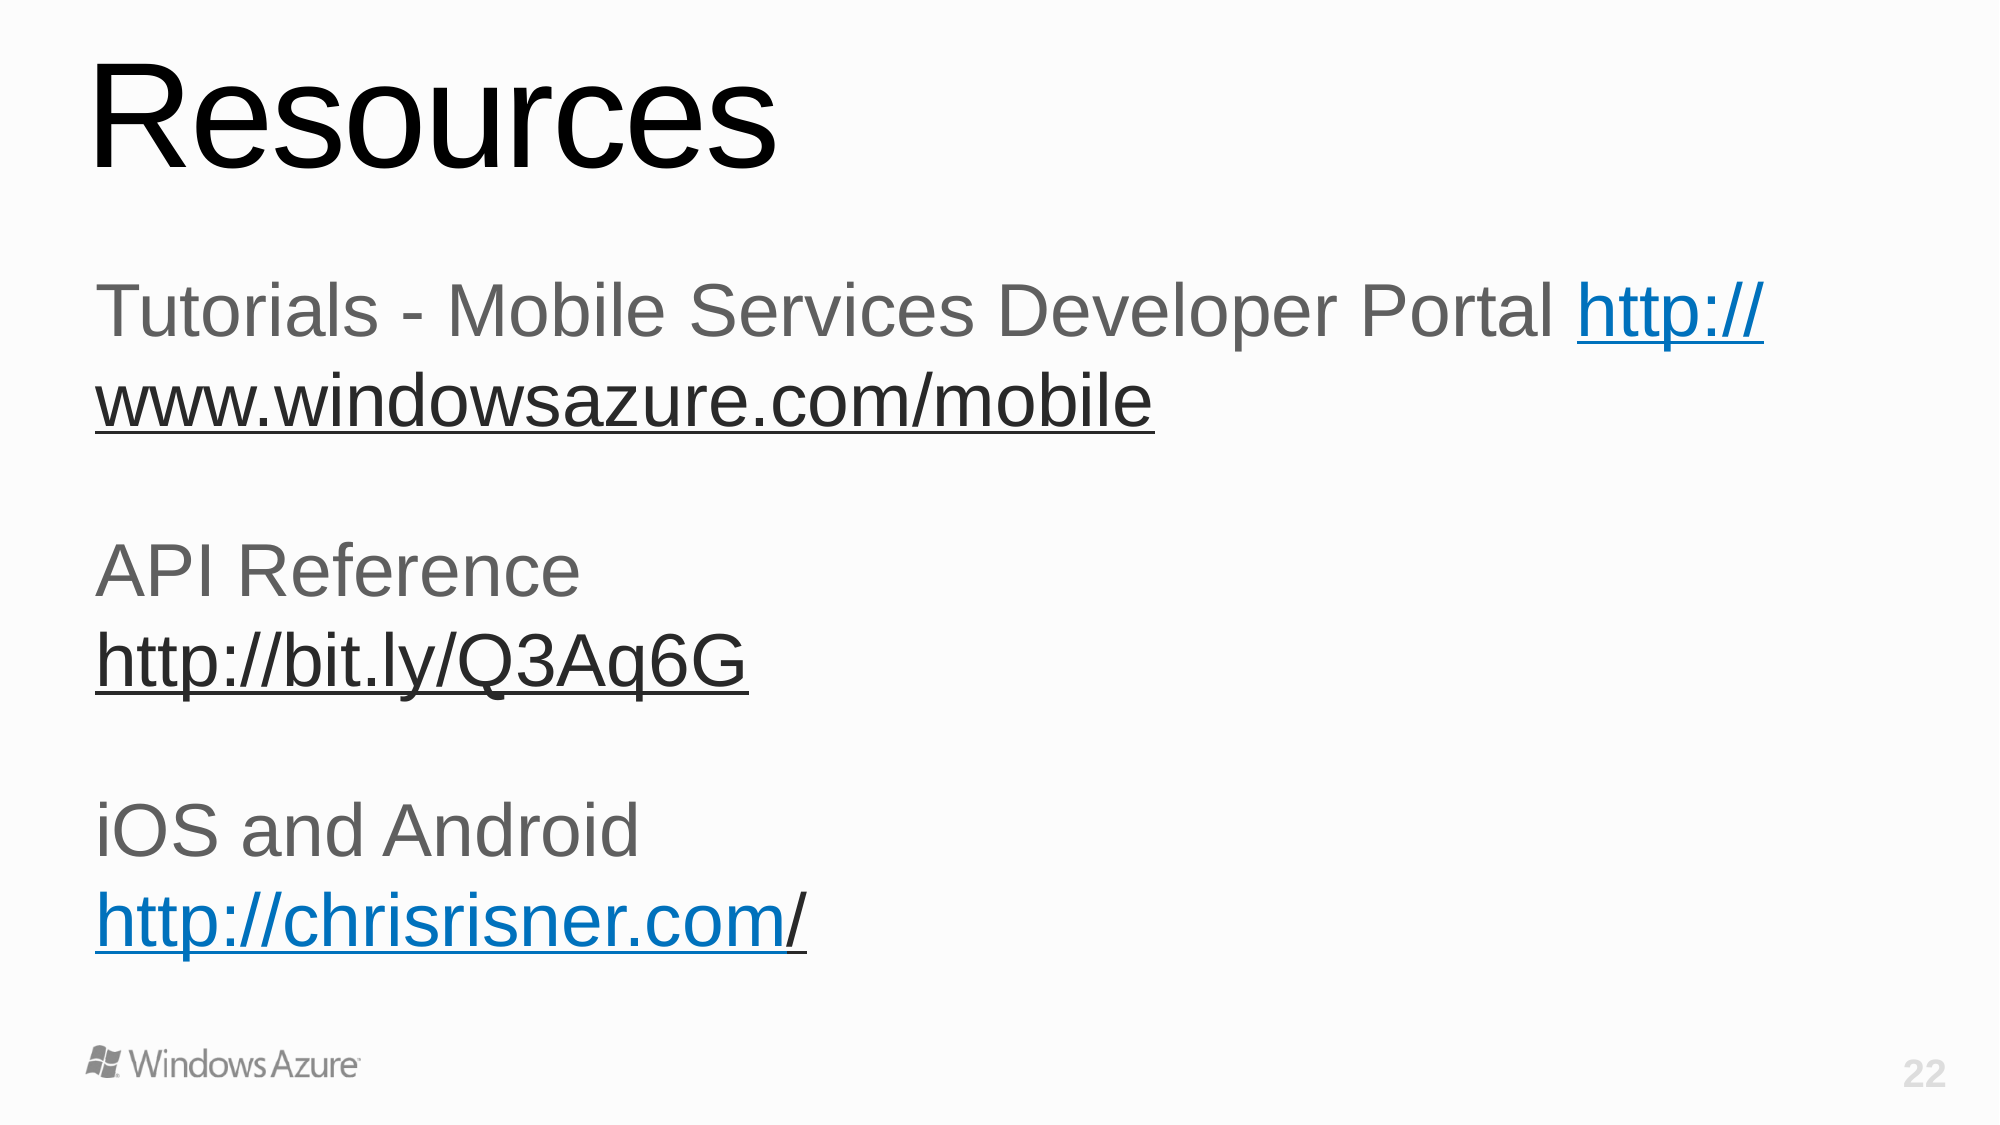

# Resources
Tutorials - Mobile Services Developer Portal http://www.windowsazure.com/mobile

API Reference
http://bit.ly/Q3Aq6G

iOS and Android
http://chrisrisner.com/

22